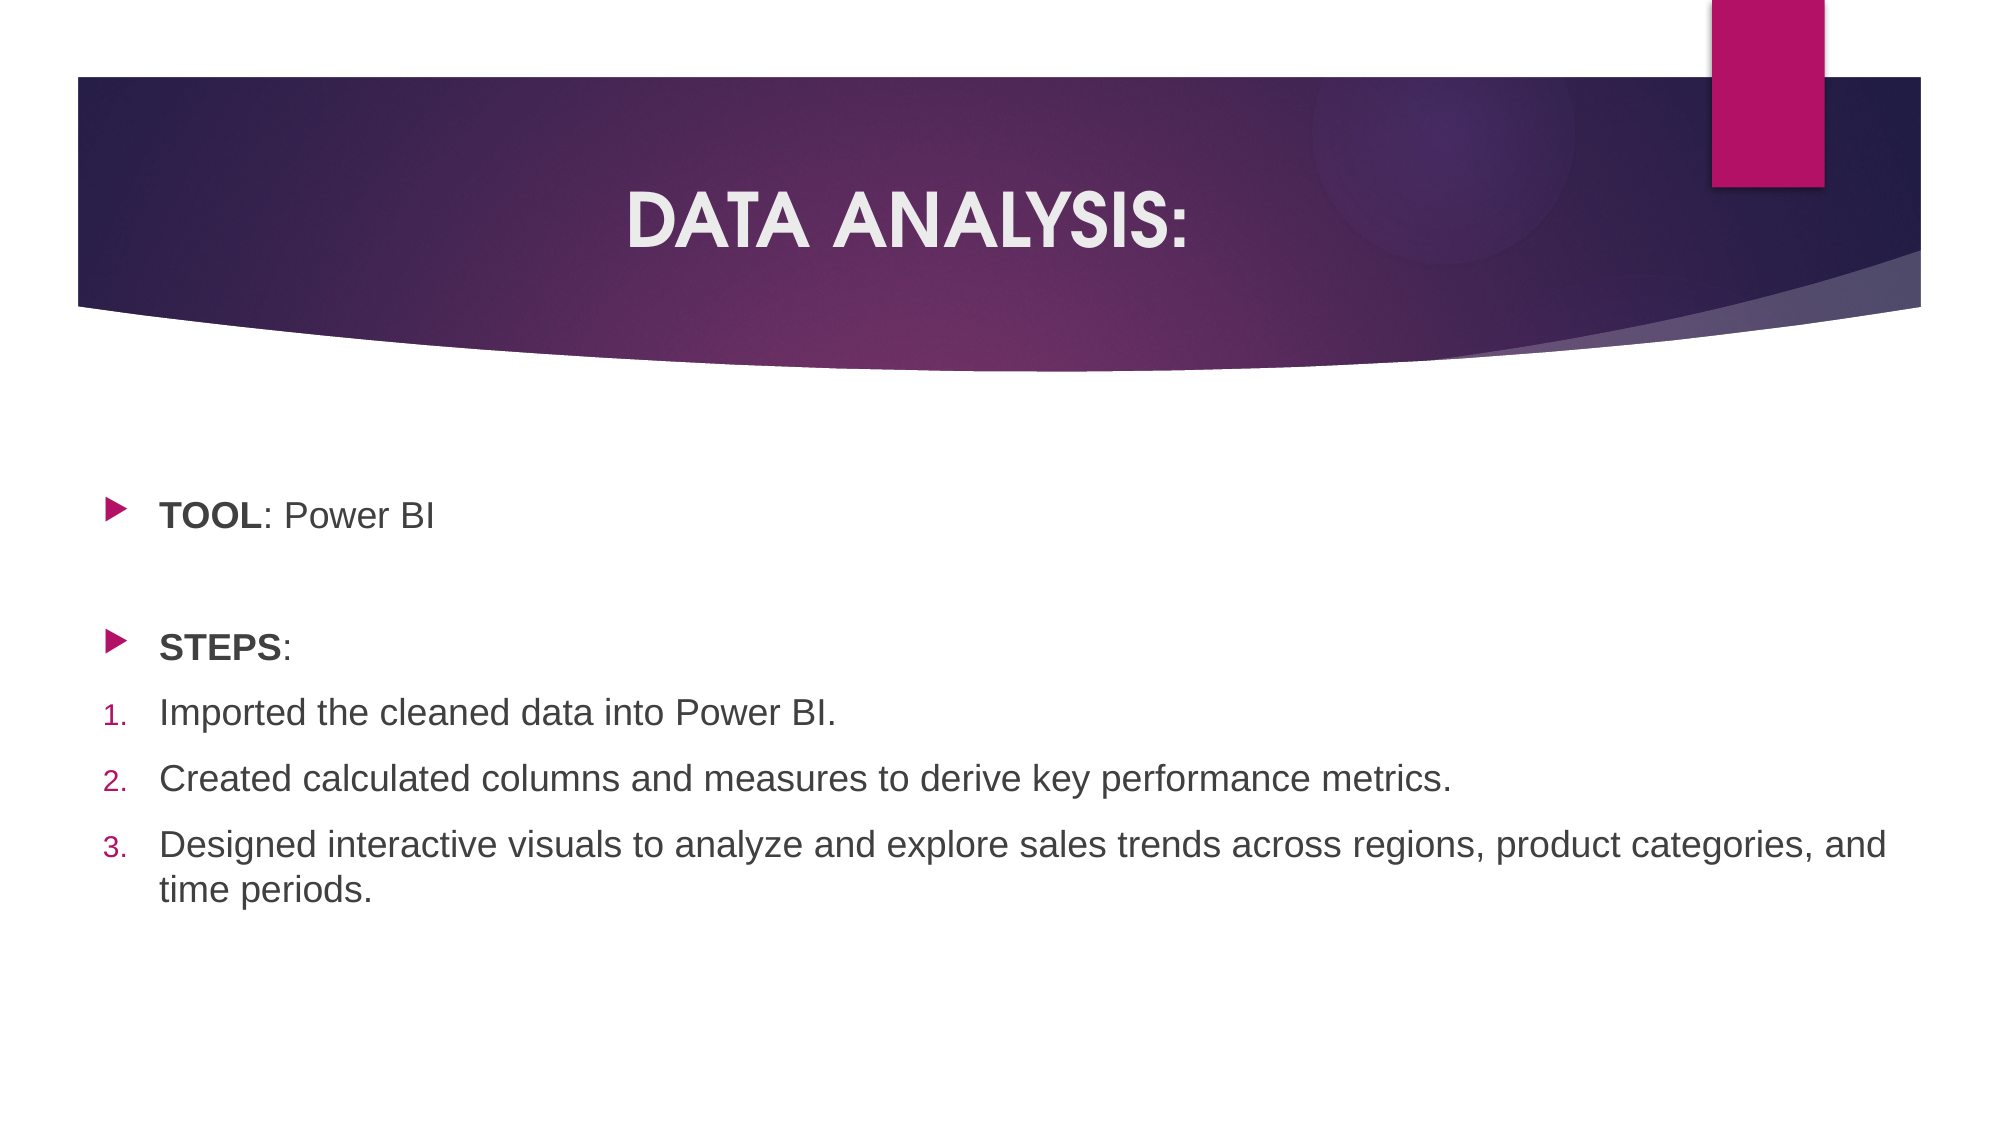

# DATA ANALYSIS:
TOOL: Power BI

STEPS:
Imported the cleaned data into Power BI.
Created calculated columns and measures to derive key performance metrics.
Designed interactive visuals to analyze and explore sales trends across regions, product categories, and time periods.